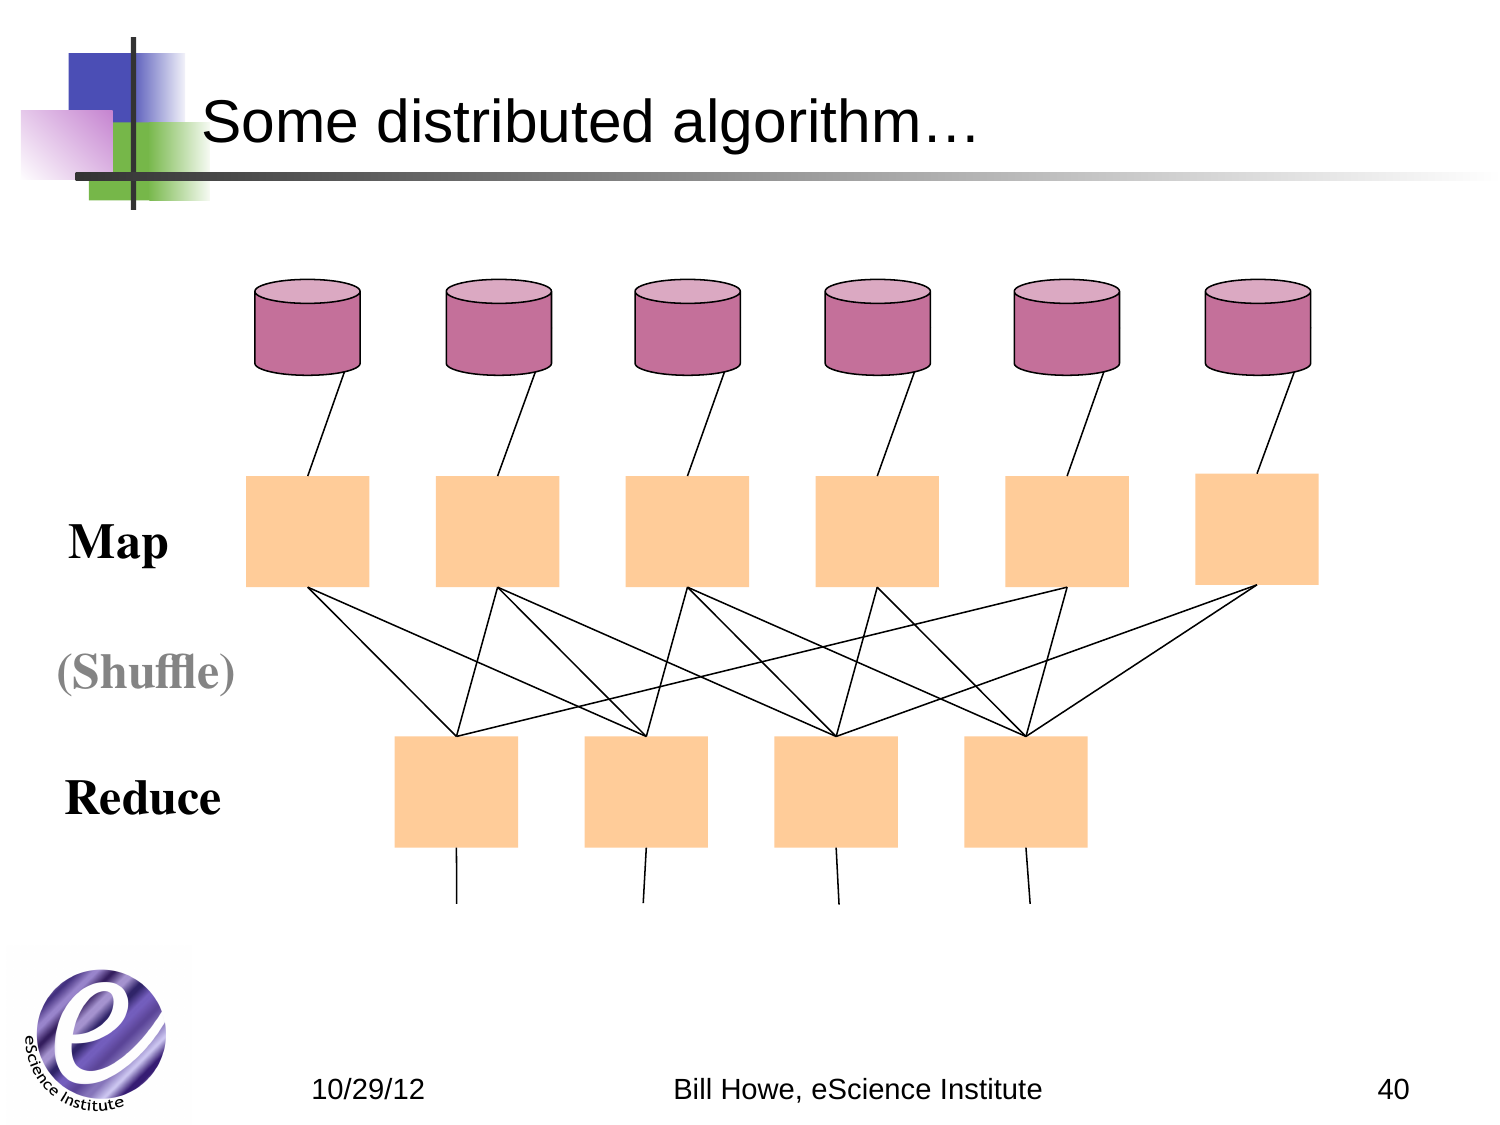

# Some distributed algorithm…

Map
(Shuffle)
Reduce

Bill Howe, eScience Institute
40
10/29/12